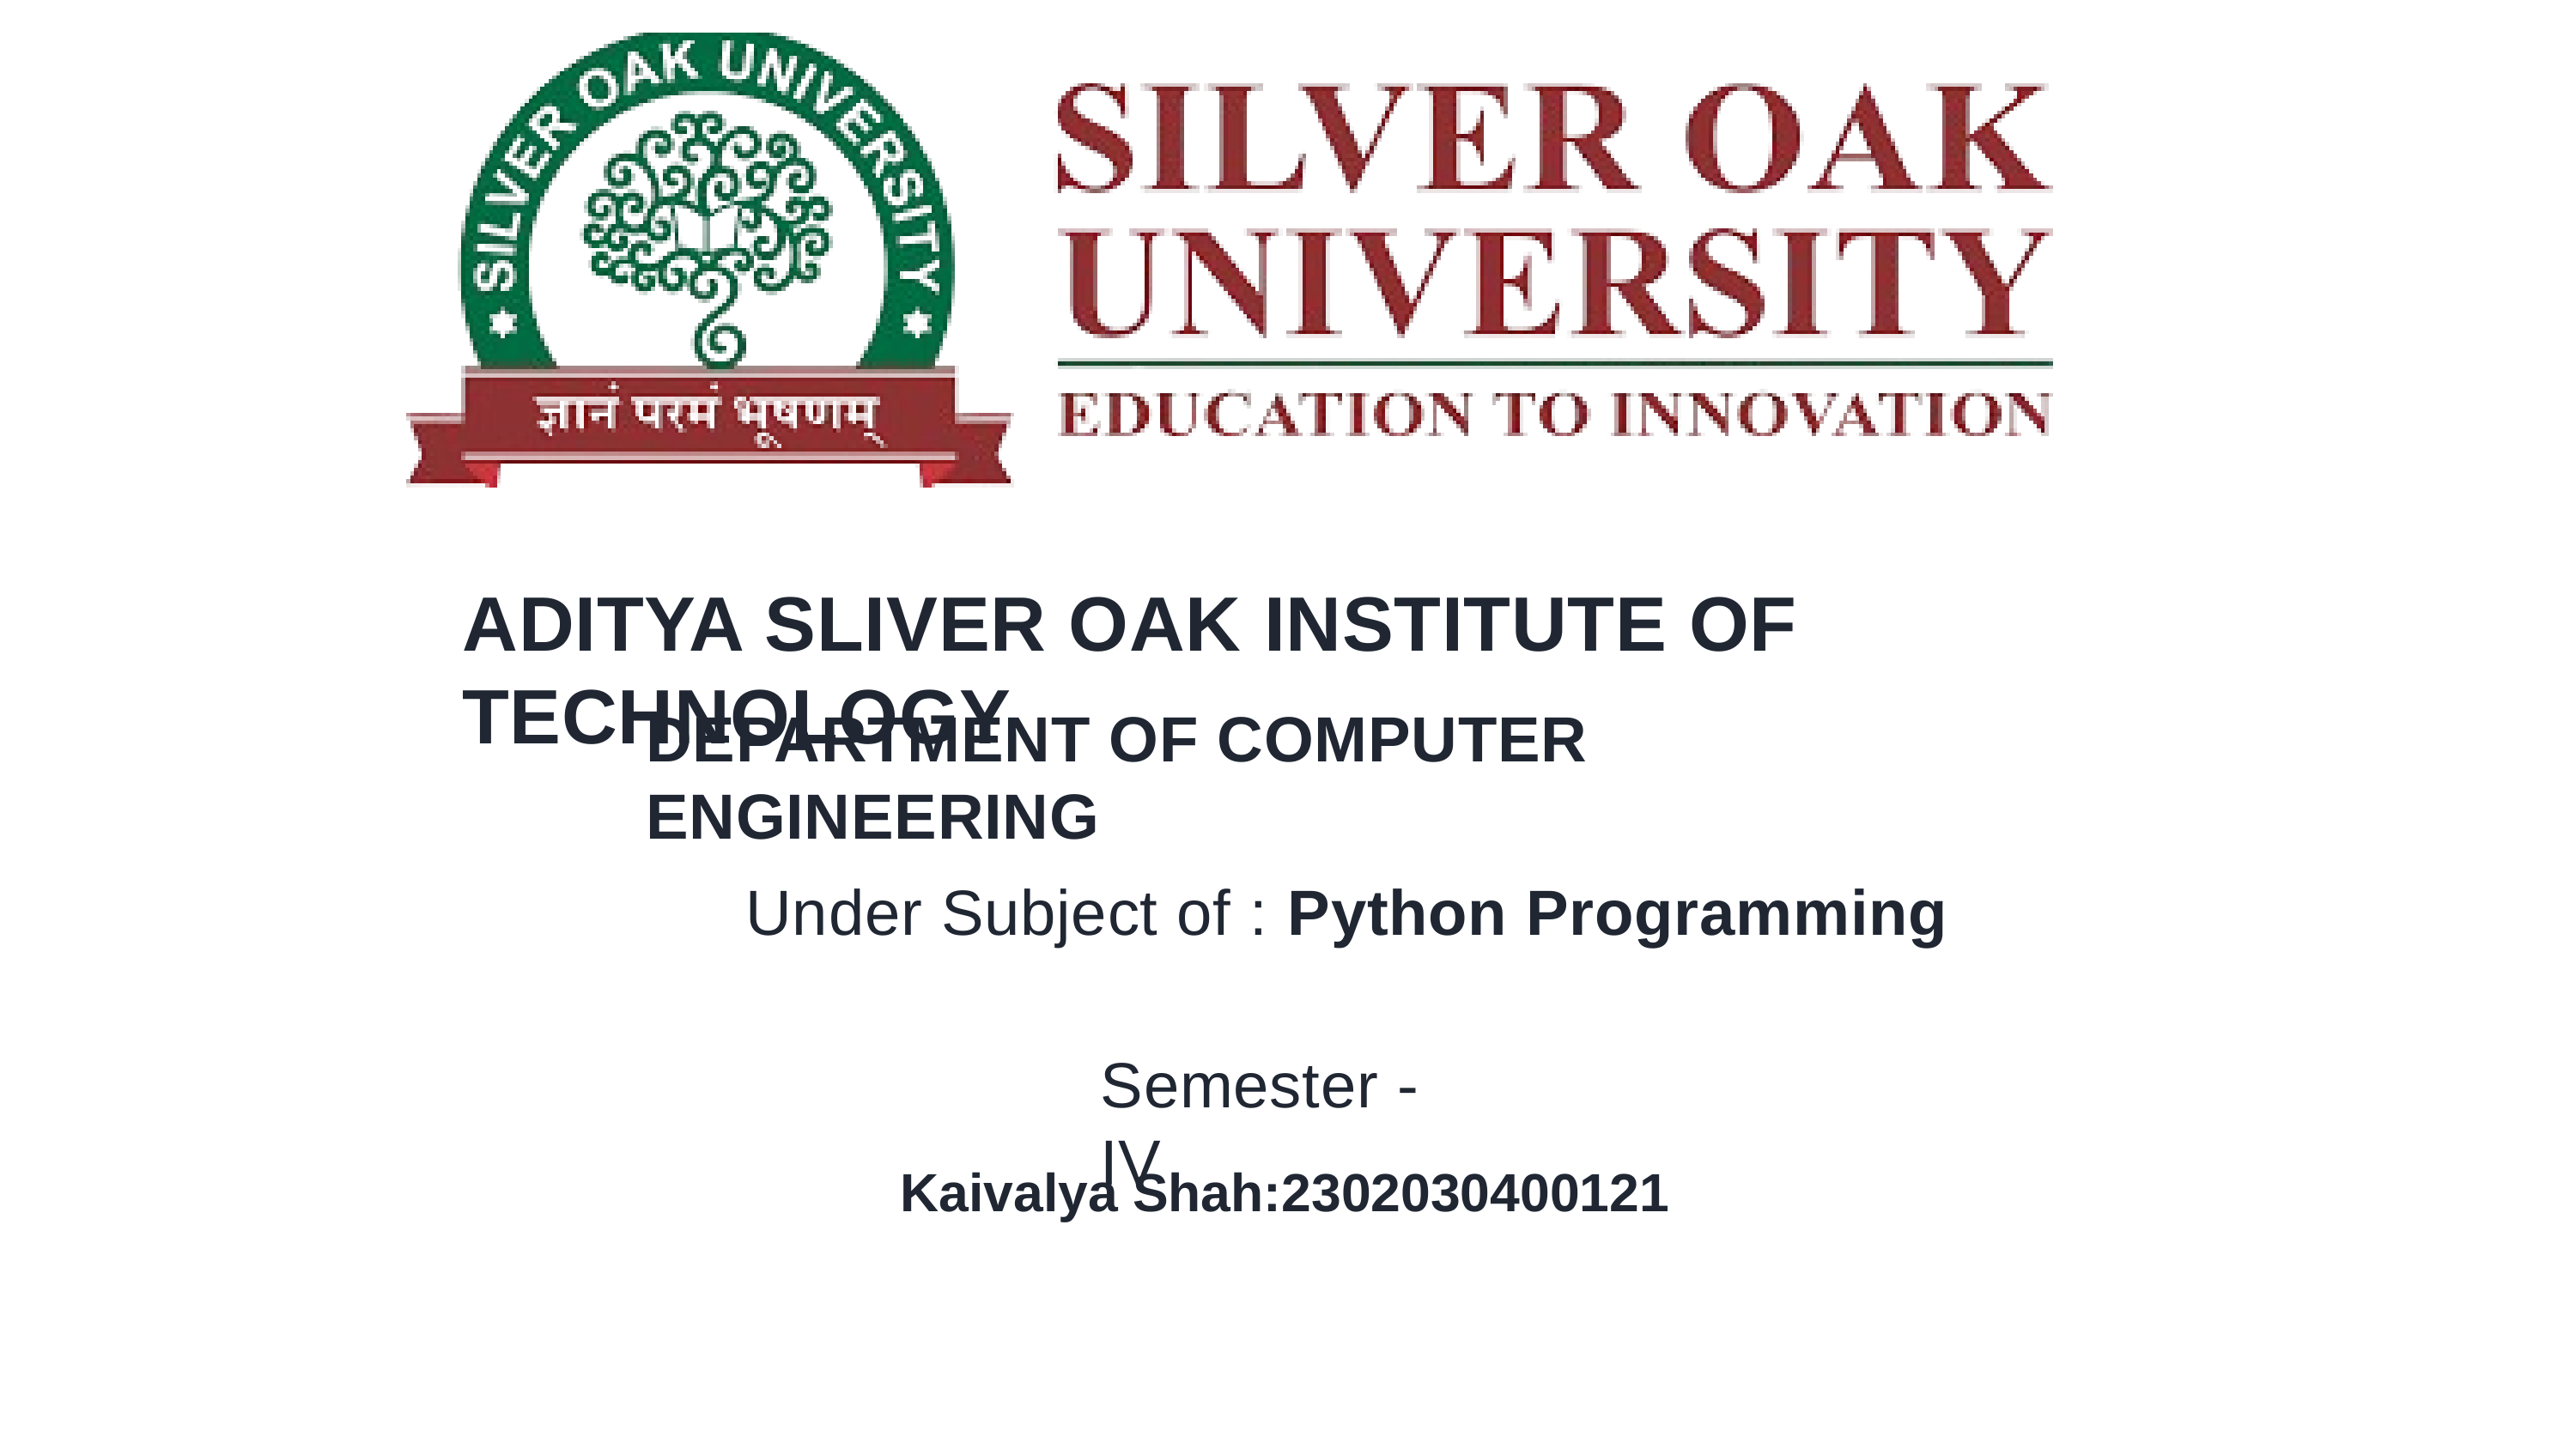

ADITYA SLIVER OAK INSTITUTE OF TECHNOLOGY
DEPARTMENT OF COMPUTER ENGINEERING
Under Subject of : Python Programming
Semester -IV
Kaivalya Shah:2302030400121